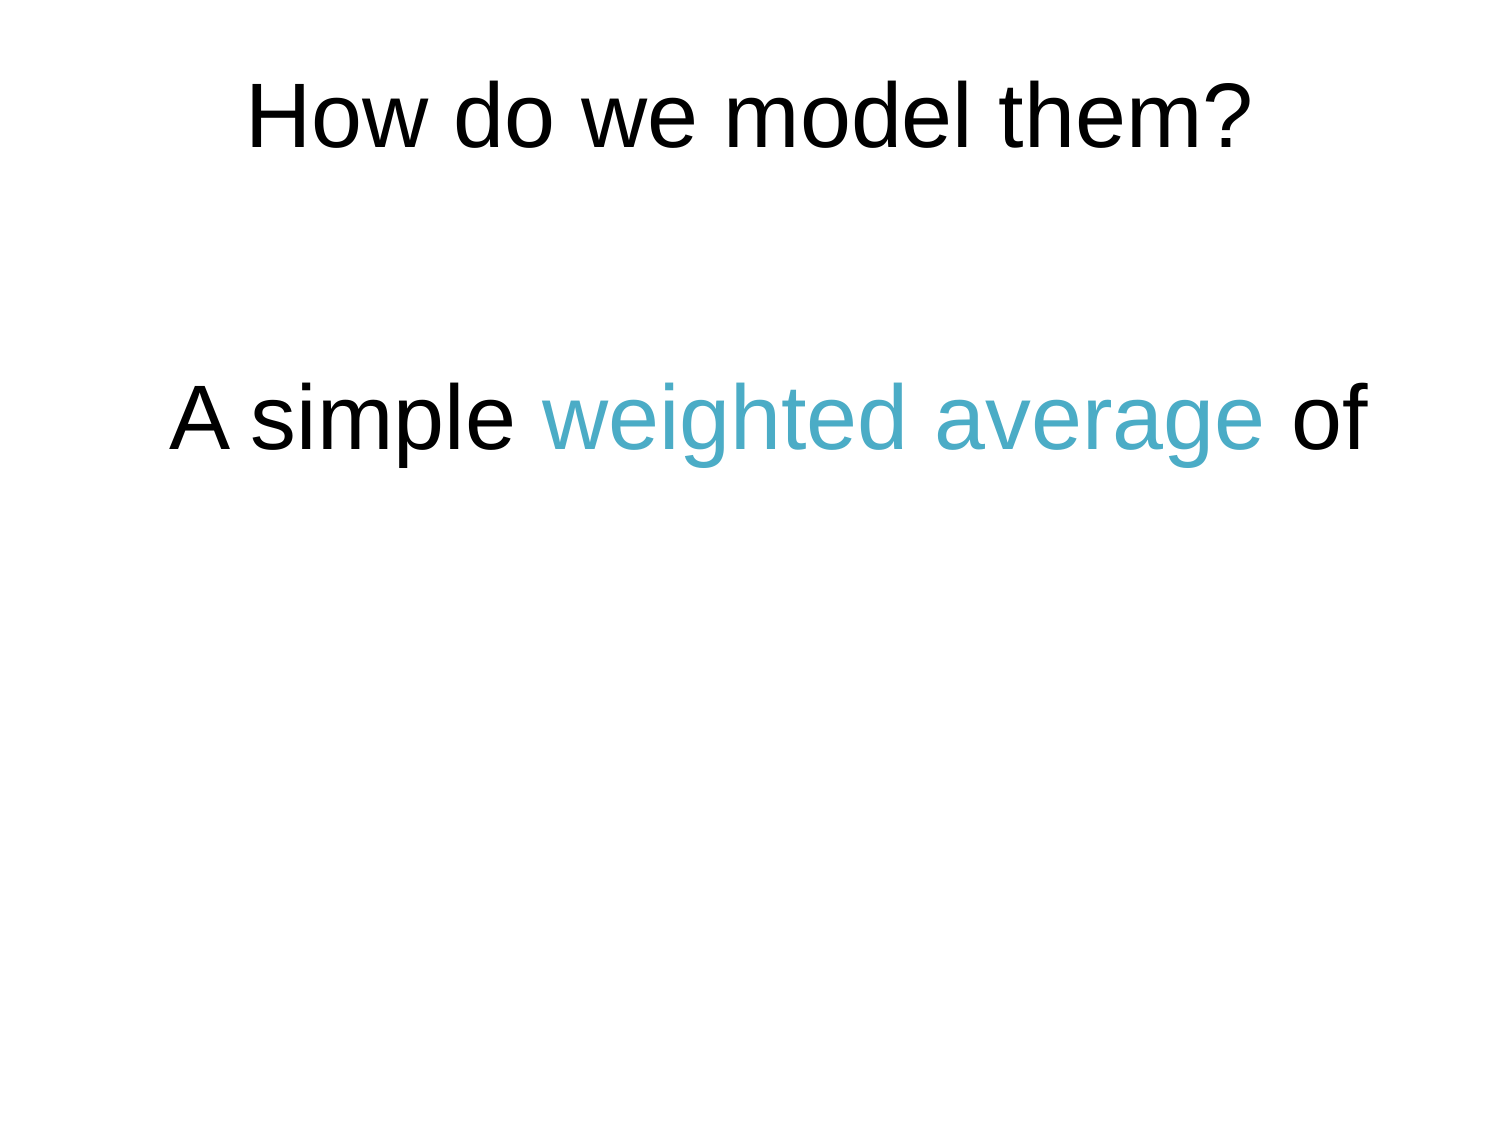

How do we model them?
A simple weighted average of